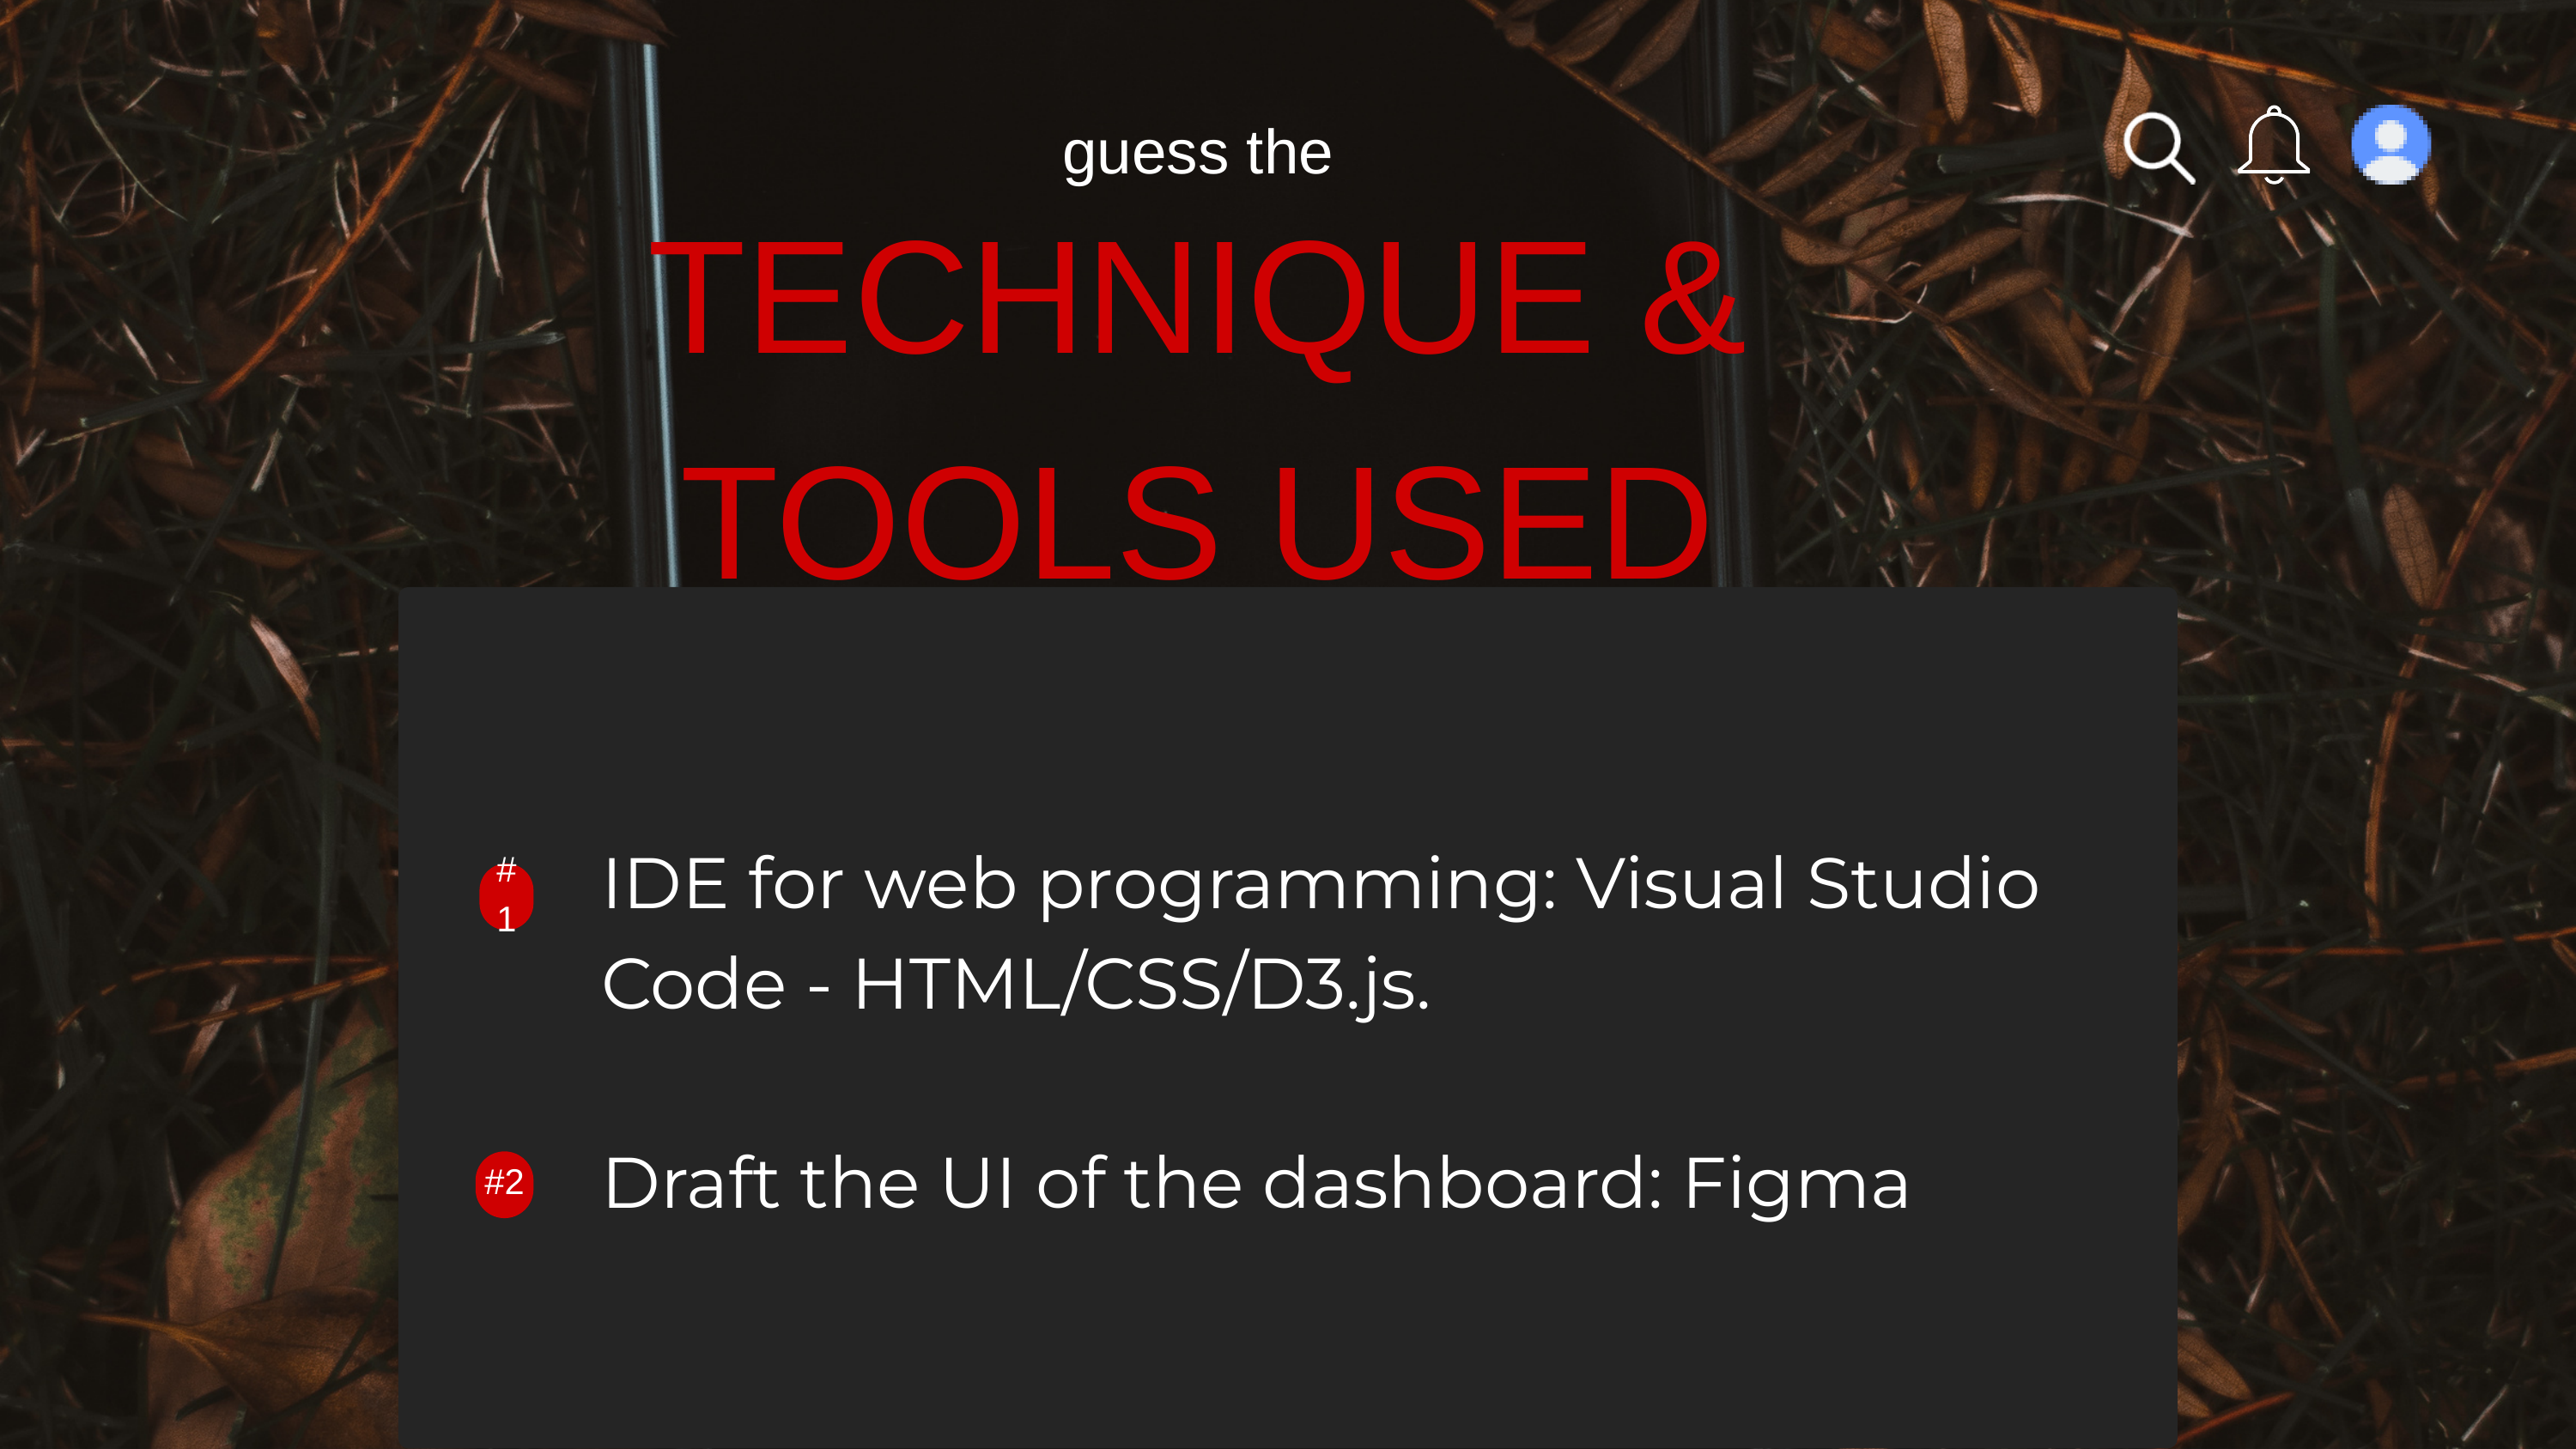

guess the

TECHNIQUE & TOOLS USED

IDE for web programming: Visual Studio Code - HTML/CSS/D3.js.

#1
Draft the UI of the dashboard: Figma

#2